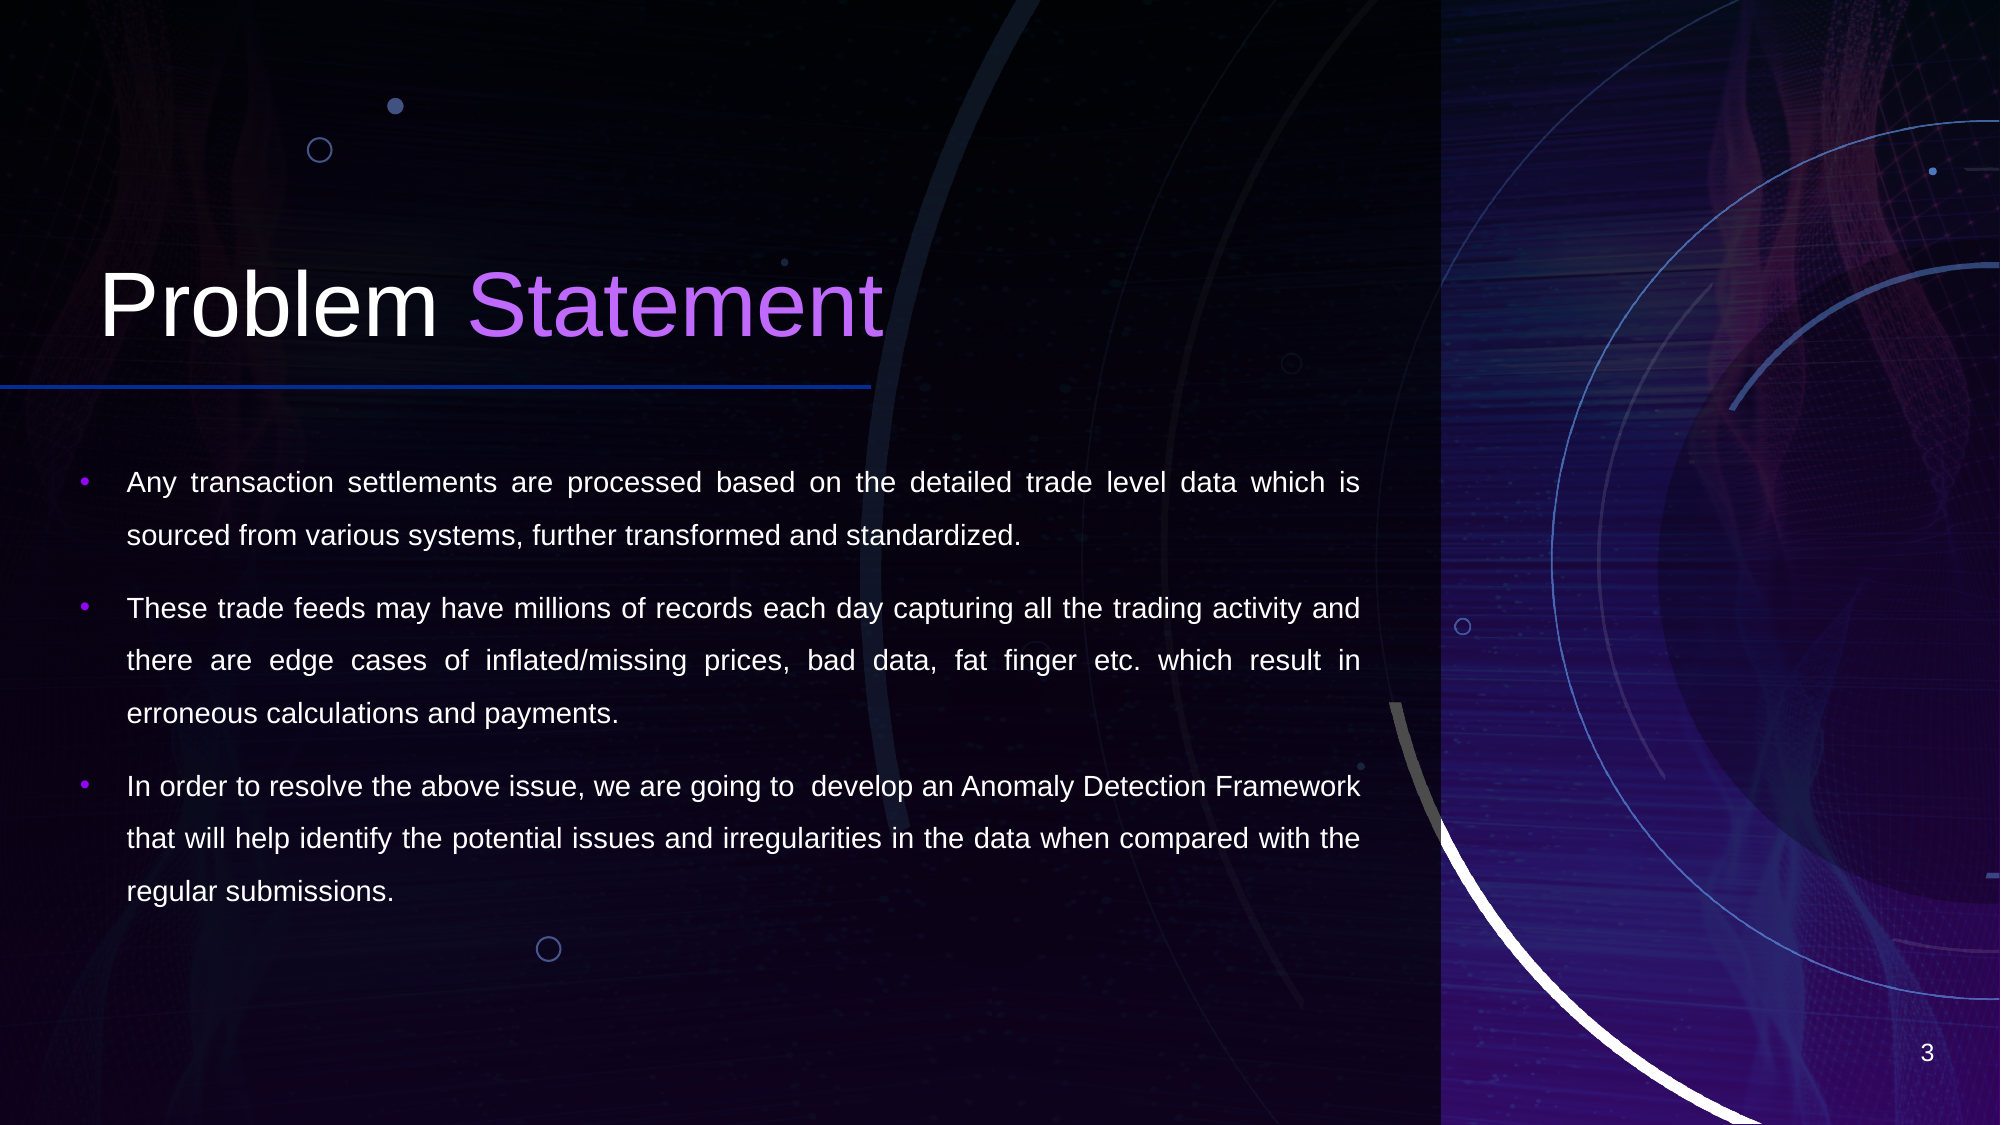

# Problem Statement
Any transaction settlements are processed based on the detailed trade level data which is sourced from various systems, further transformed and standardized.
These trade feeds may have millions of records each day capturing all the trading activity and there are edge cases of inflated/missing prices, bad data, fat finger etc. which result in erroneous calculations and payments.
In order to resolve the above issue, we are going to  develop an Anomaly Detection Framework that will help identify the potential issues and irregularities in the data when compared with the regular submissions.
3